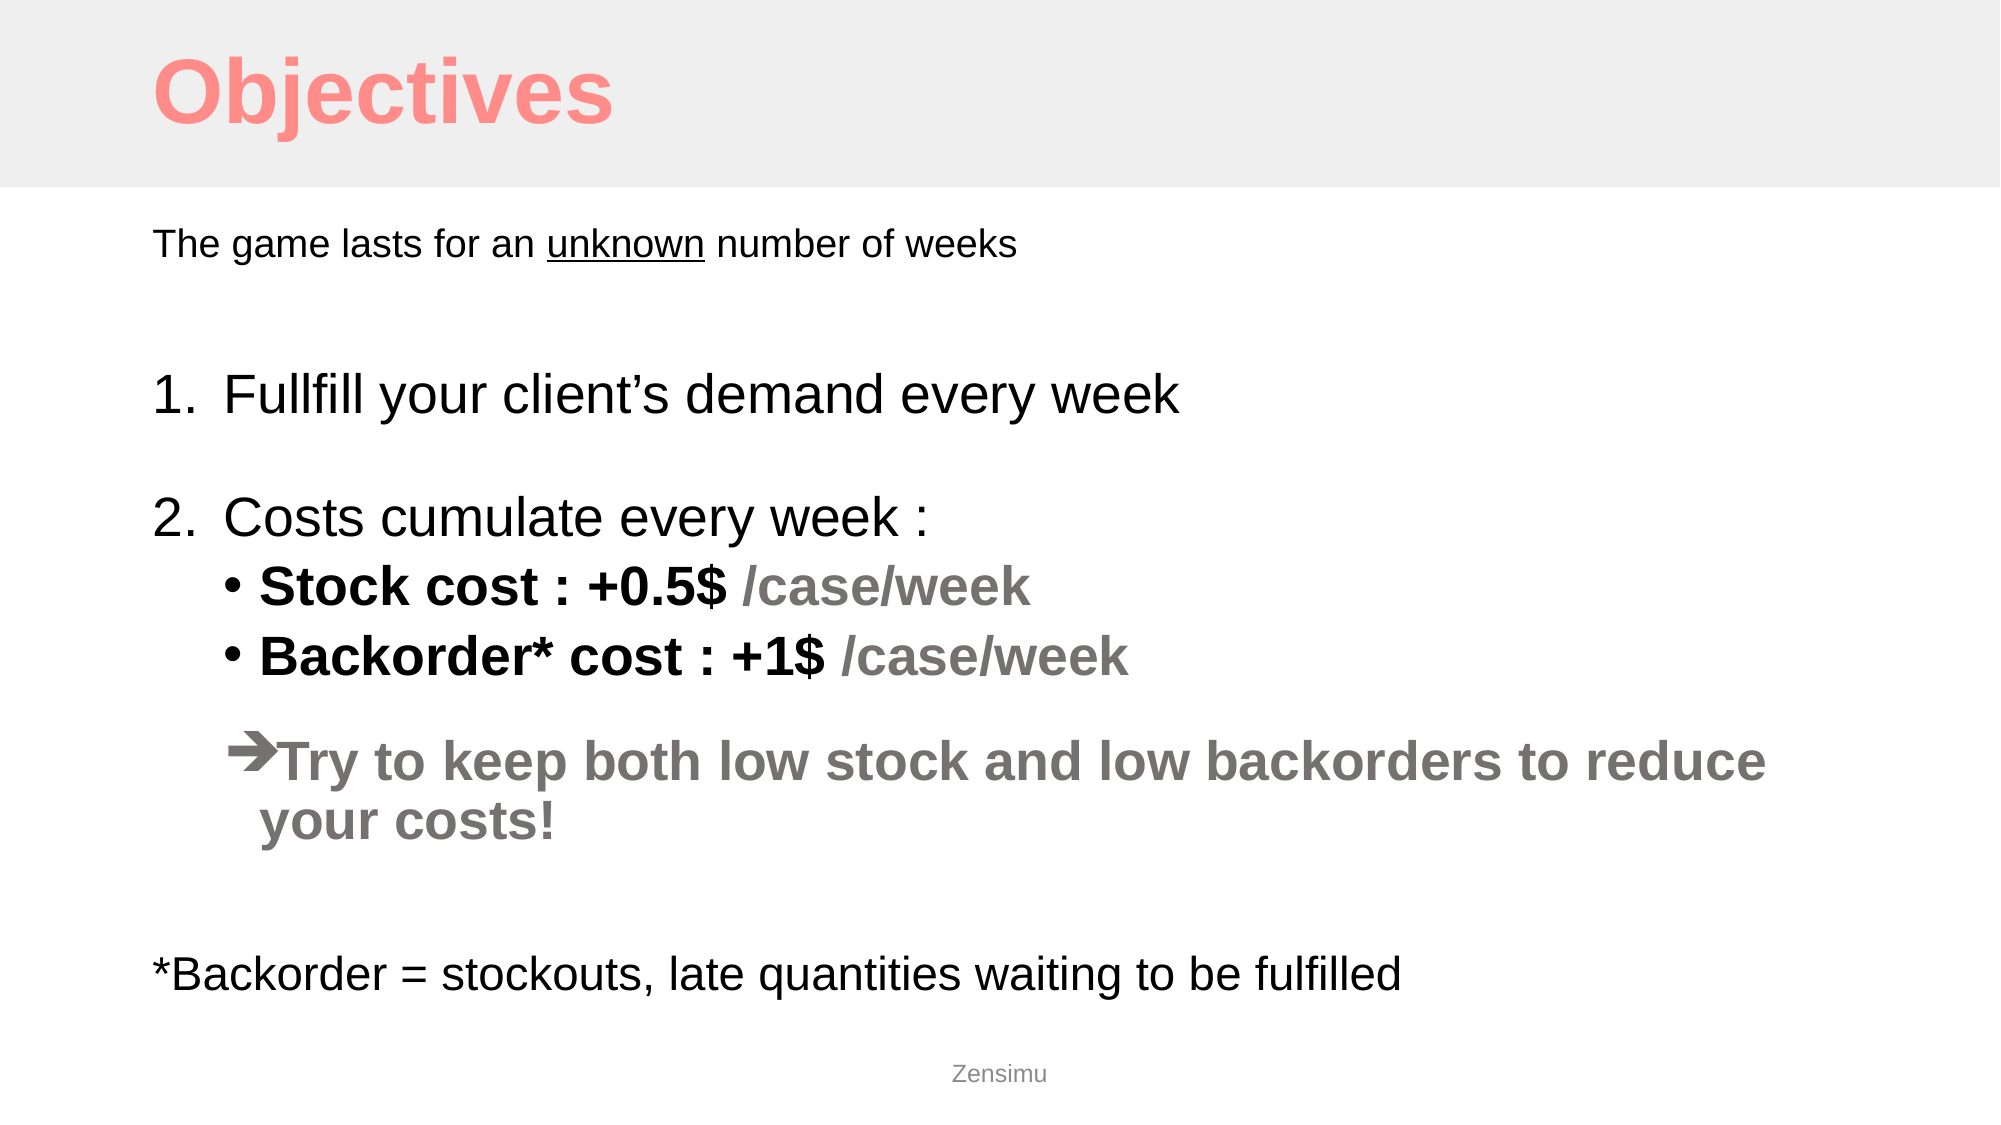

# Objectives
The game lasts for an unknown number of weeks

Fullfill your client’s demand every week

Costs cumulate every week :
Stock cost : +0.5$ /case/week
Backorder* cost : +1$ /case/week

Try to keep both low stock and low backorders to reduce your costs!

*Backorder = stockouts, late quantities waiting to be fulfilled
Zensimu